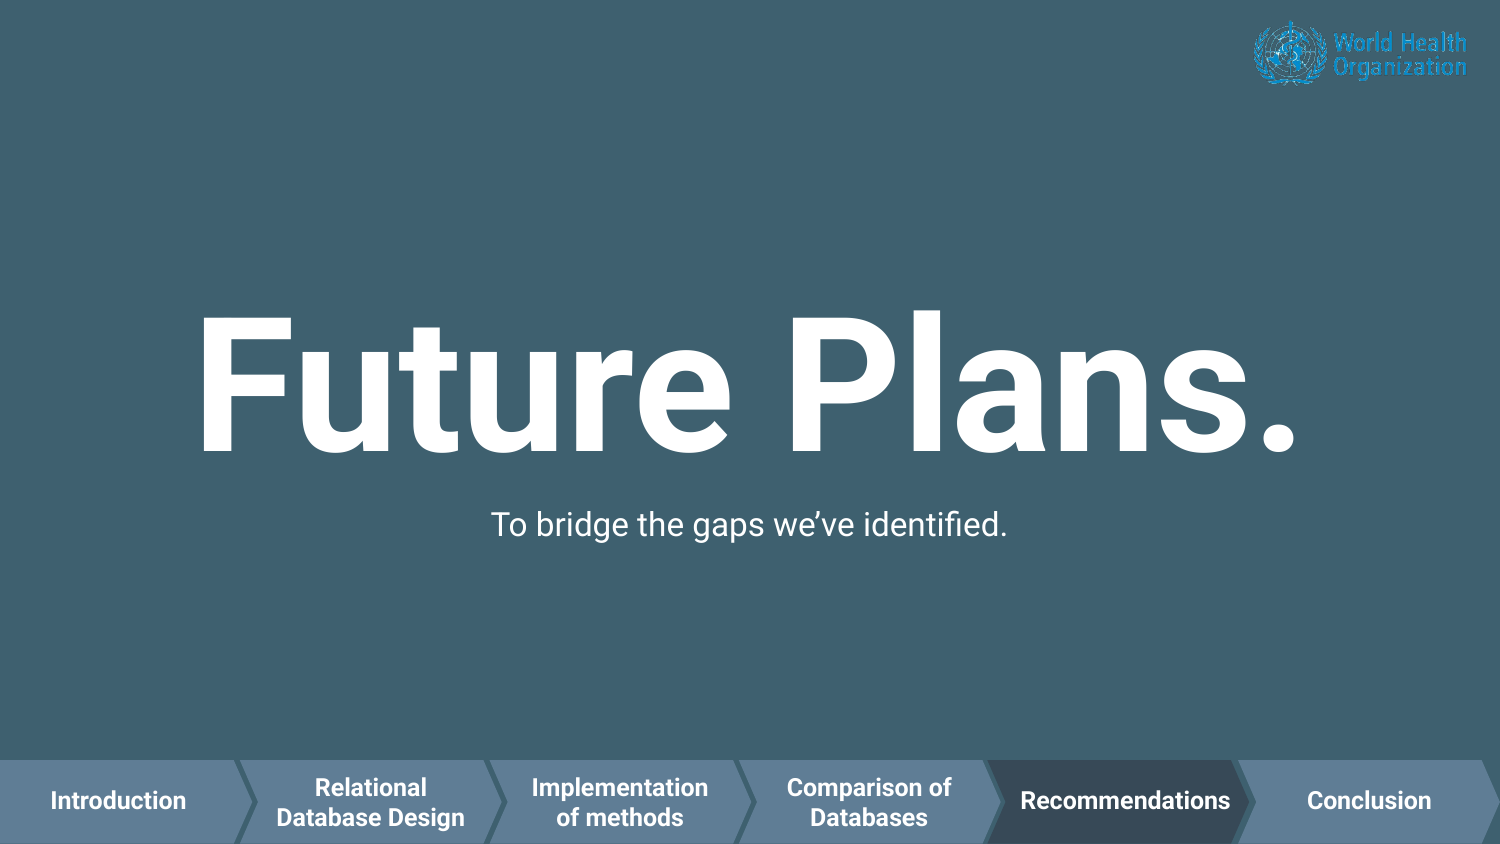

# Future Plans.
To bridge the gaps we’ve identified.

Relational Database Design
Implementation of methods
Comparison of Databases

Recommendations
Introduction
Conclusion